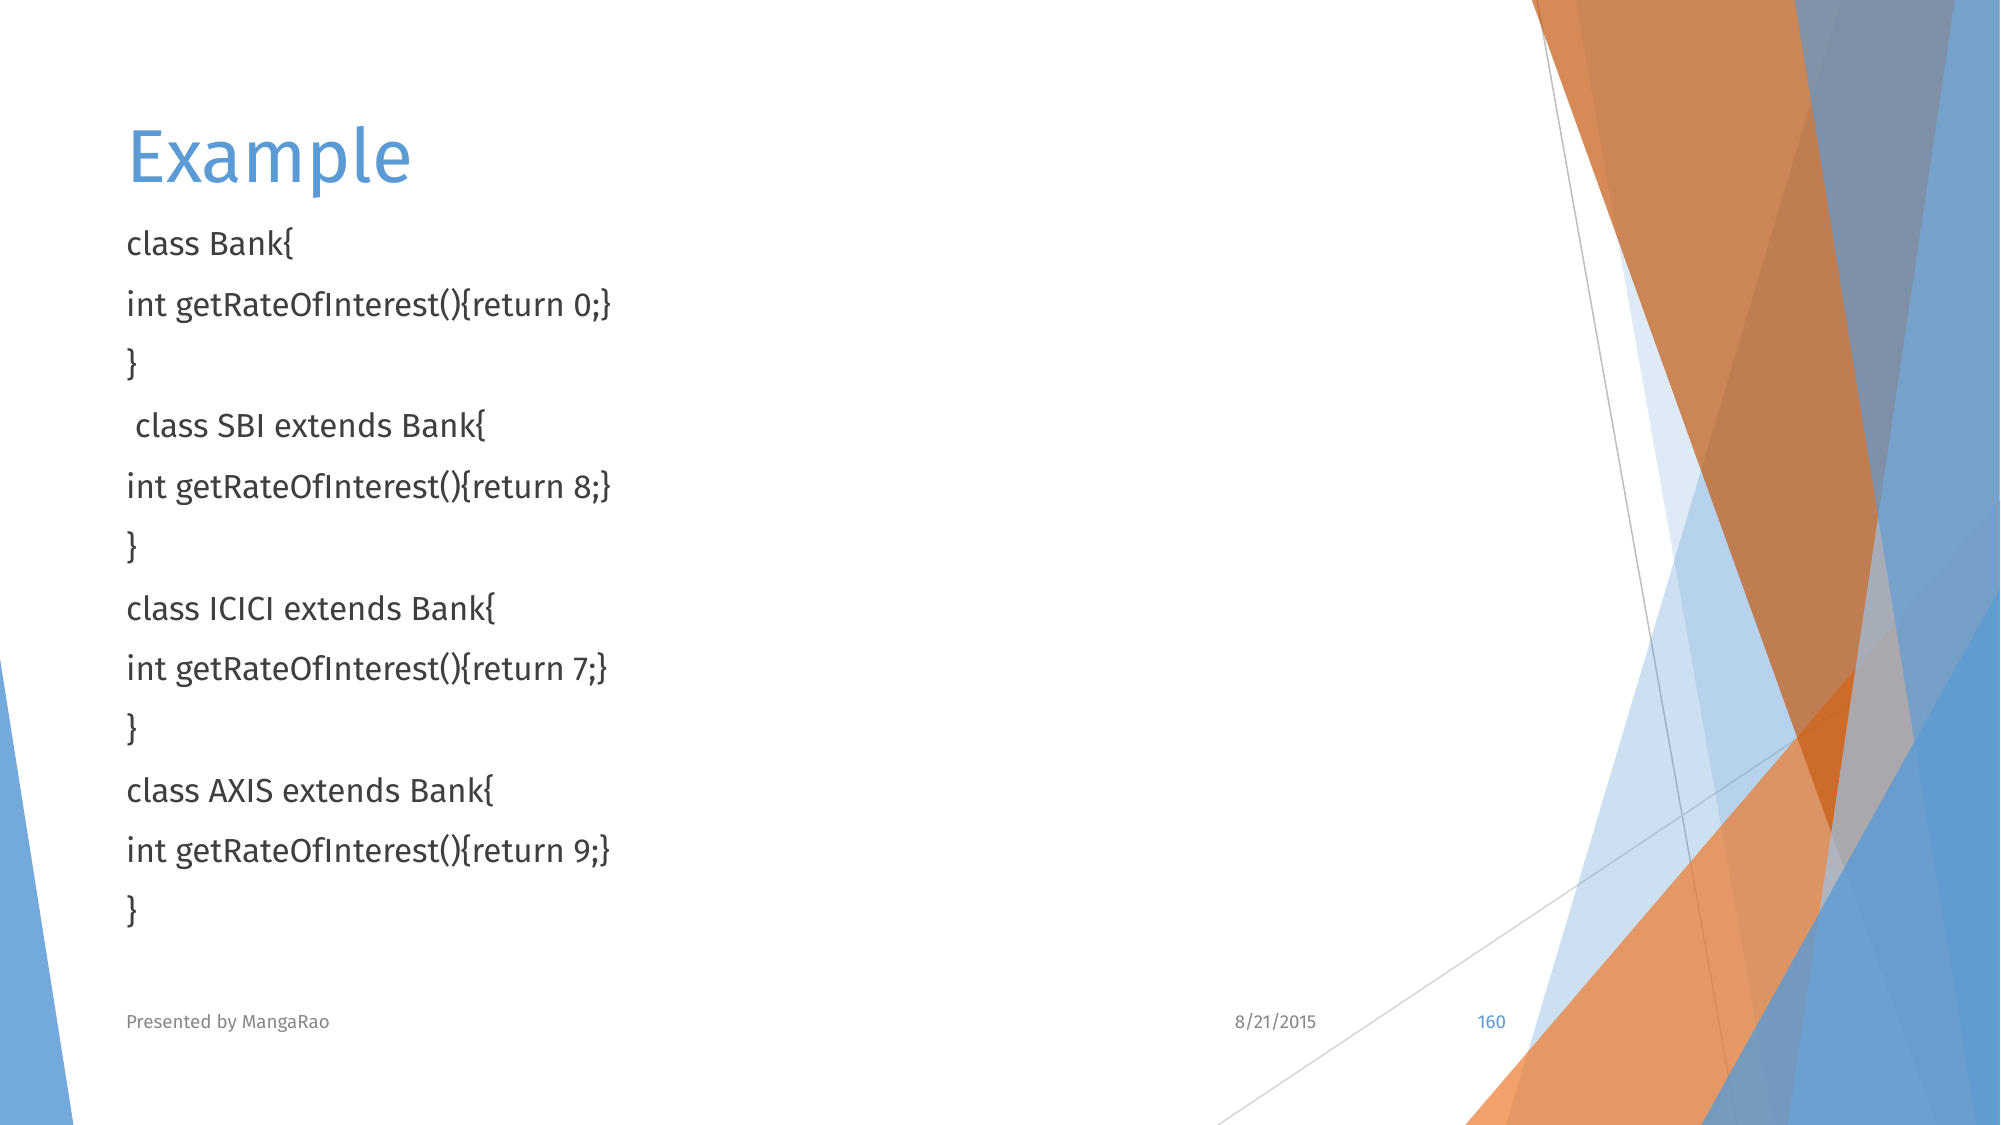

# Example
class Bank{
int getRateOfInterest(){return 0;}
}
 class SBI extends Bank{
int getRateOfInterest(){return 8;}
}
class ICICI extends Bank{
int getRateOfInterest(){return 7;}
}
class AXIS extends Bank{
int getRateOfInterest(){return 9;}
}

Presented by MangaRao
8/21/2015
160